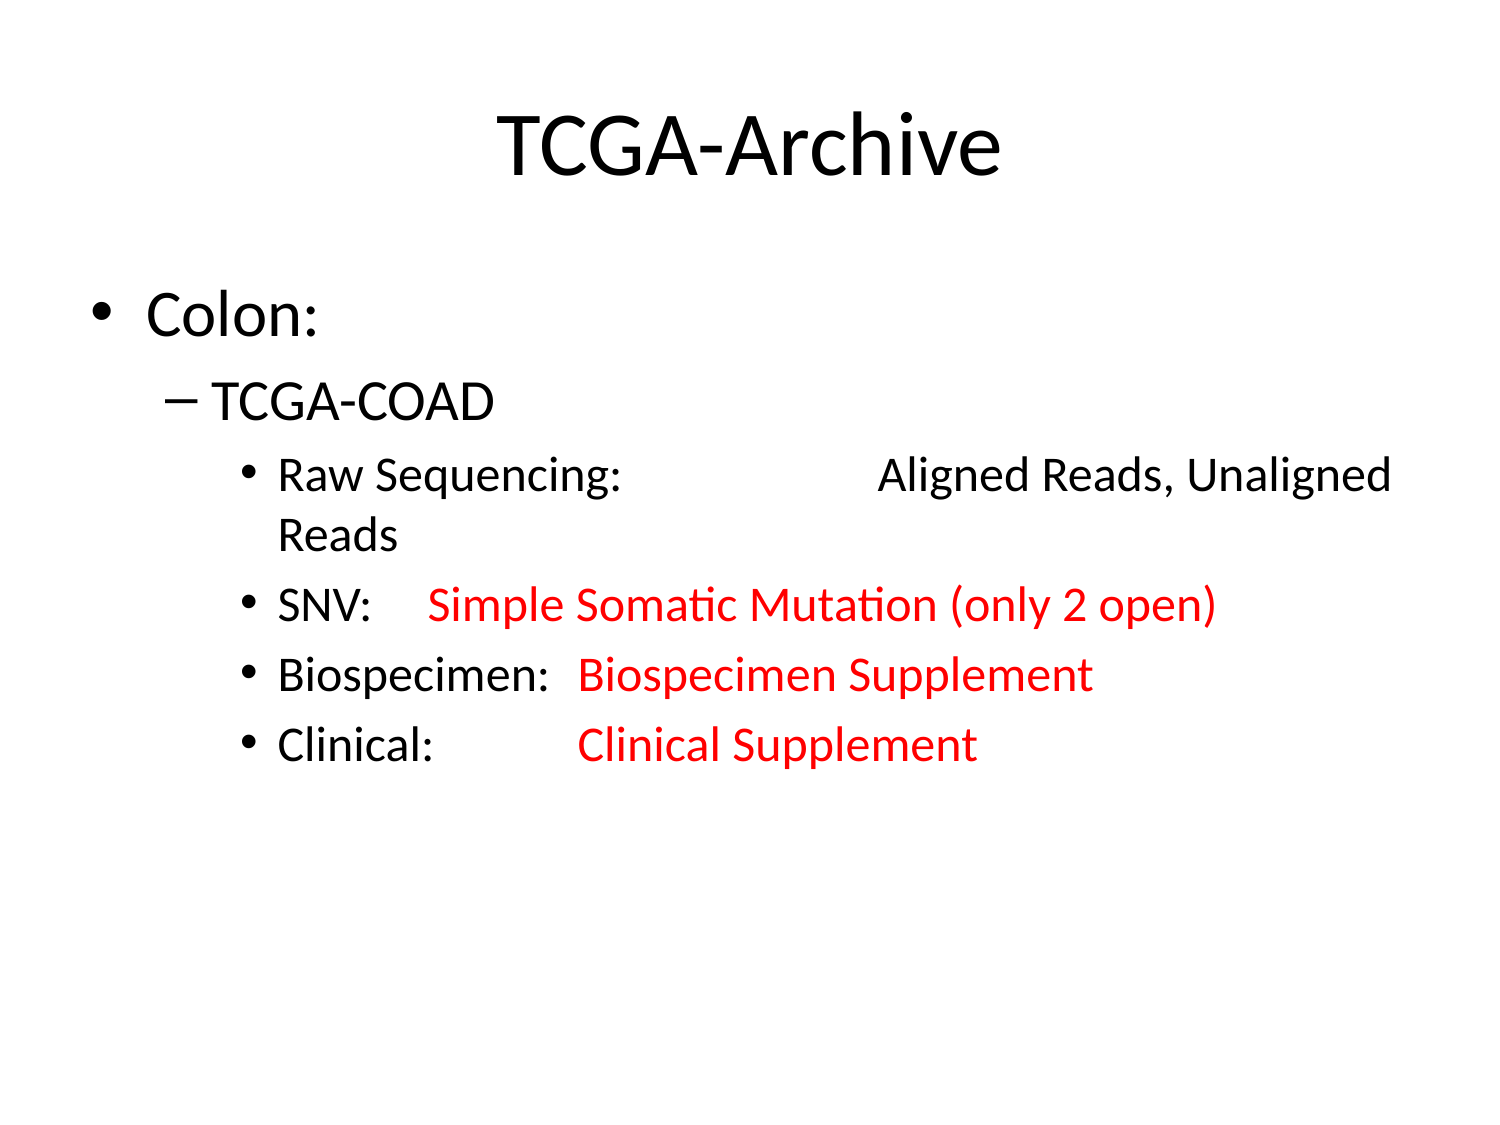

# TCGA-Archive
Colon:
TCGA-COAD
Raw Sequencing:		Aligned Reads, Unaligned Reads
SNV:	Simple Somatic Mutation (only 2 open)
Biospecimen:	Biospecimen Supplement
Clinical:	Clinical Supplement